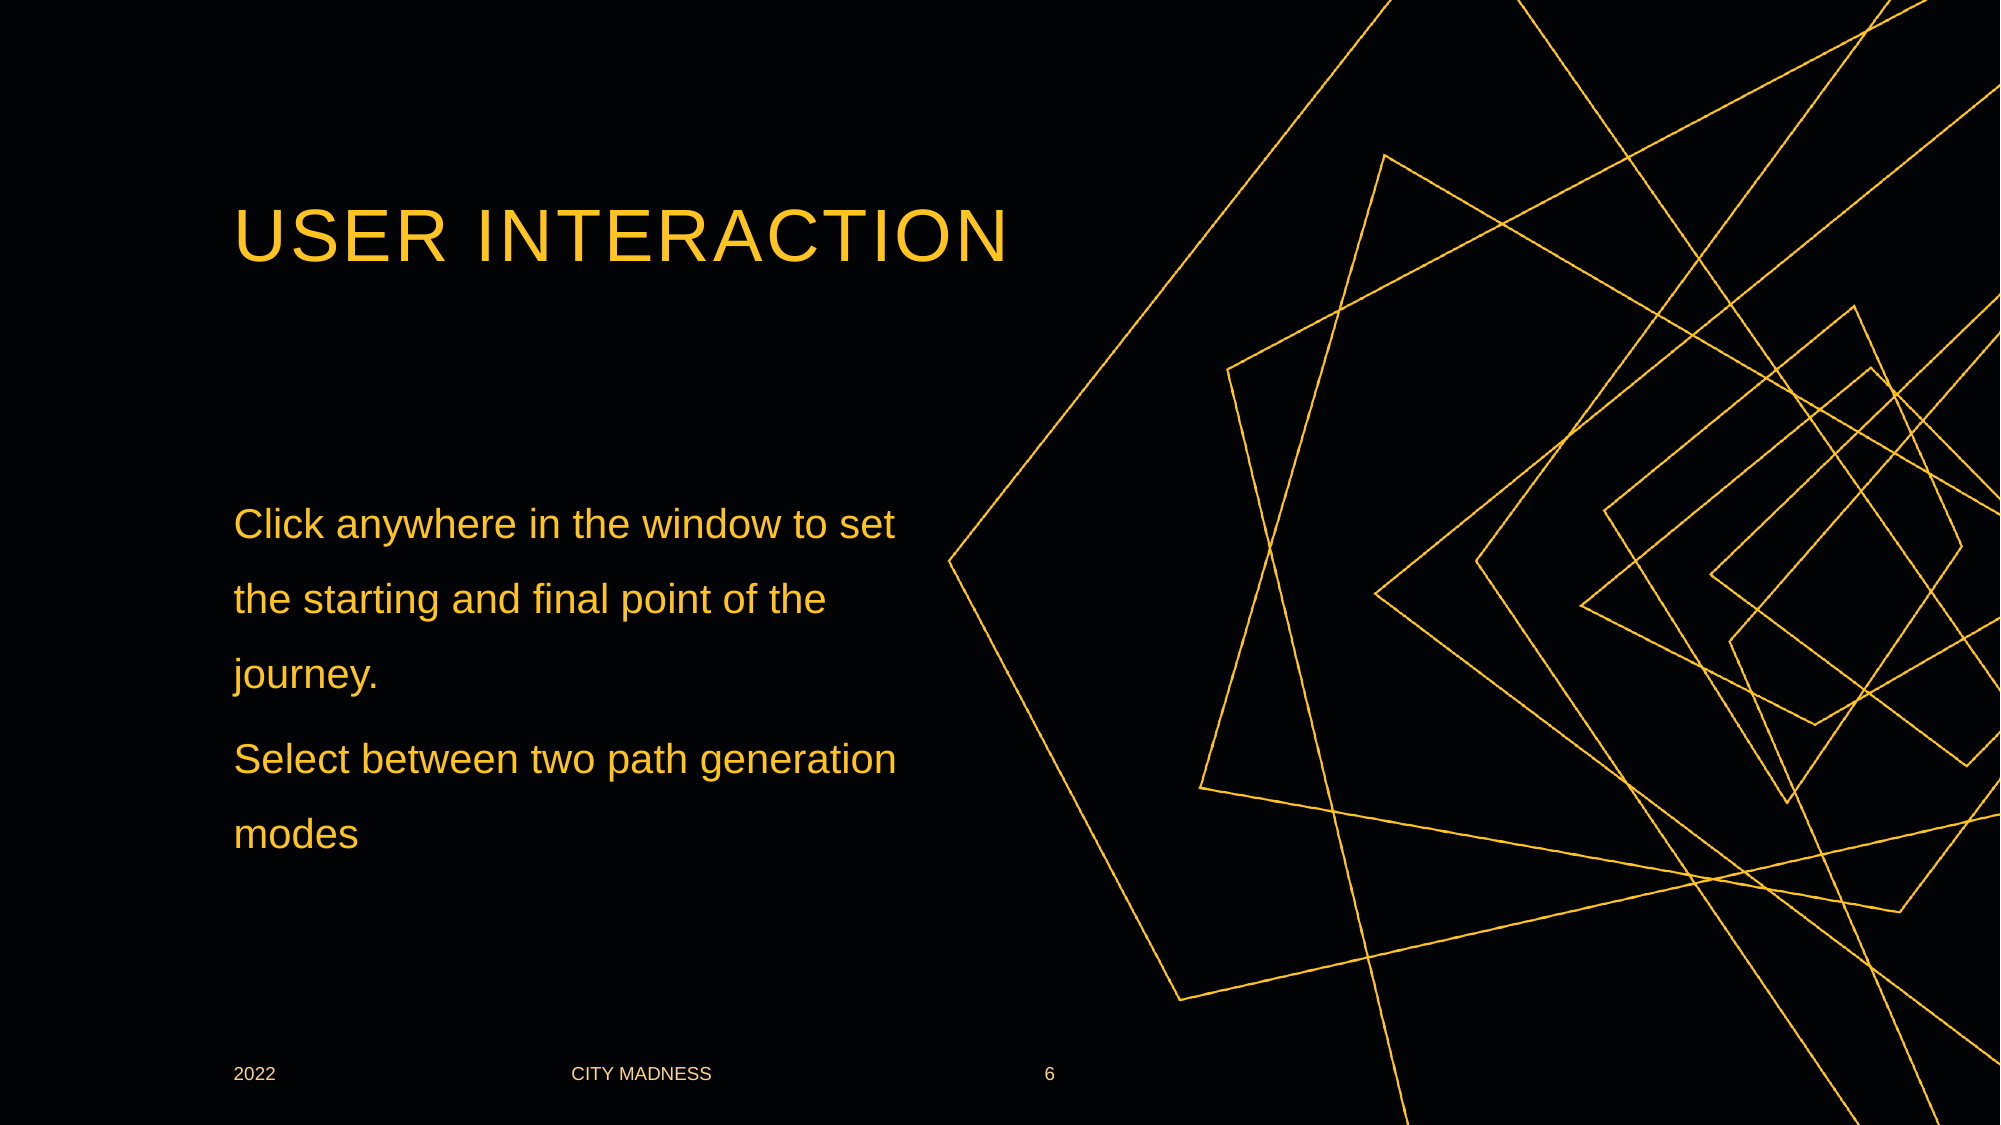

# User interaction
Click anywhere in the window to set the starting and final point of the journey.

Select between two path generation modes

CITY MADNESS
2022
6